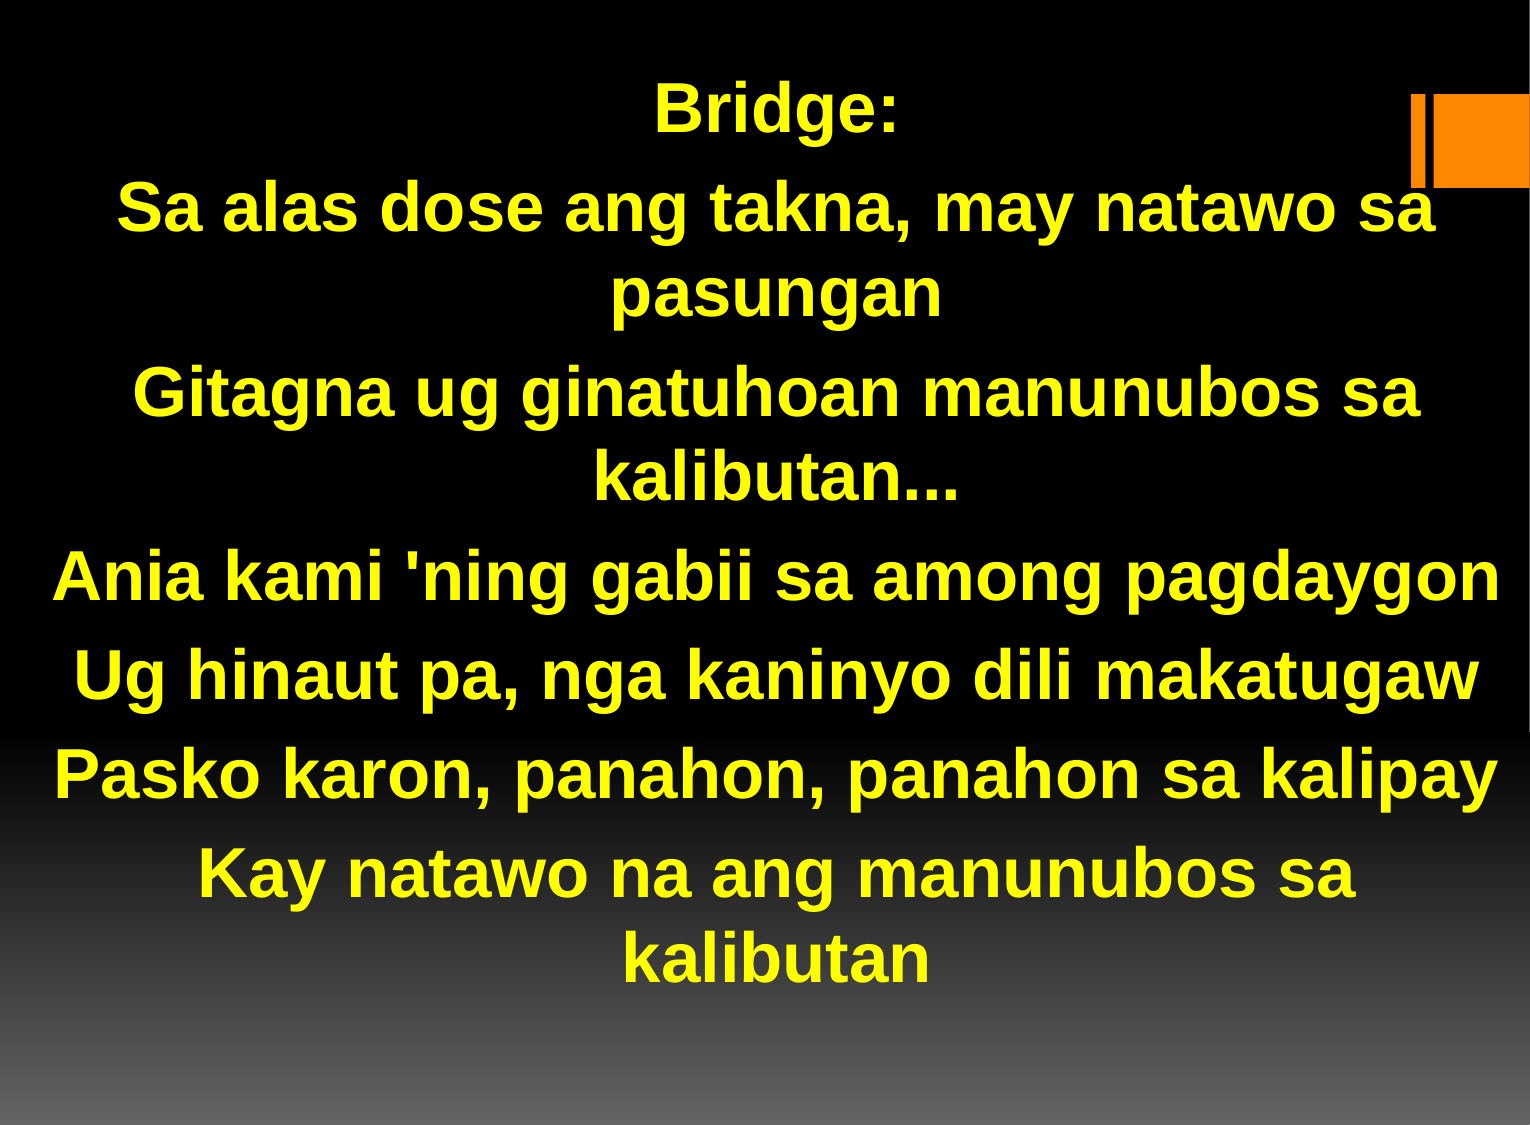

Bridge:
Sa alas dose ang takna, may natawo sa pasungan
Gitagna ug ginatuhoan manunubos sa kalibutan...
Ania kami 'ning gabii sa among pagdaygon
Ug hinaut pa, nga kaninyo dili makatugaw
Pasko karon, panahon, panahon sa kalipay
Kay natawo na ang manunubos sa kalibutan